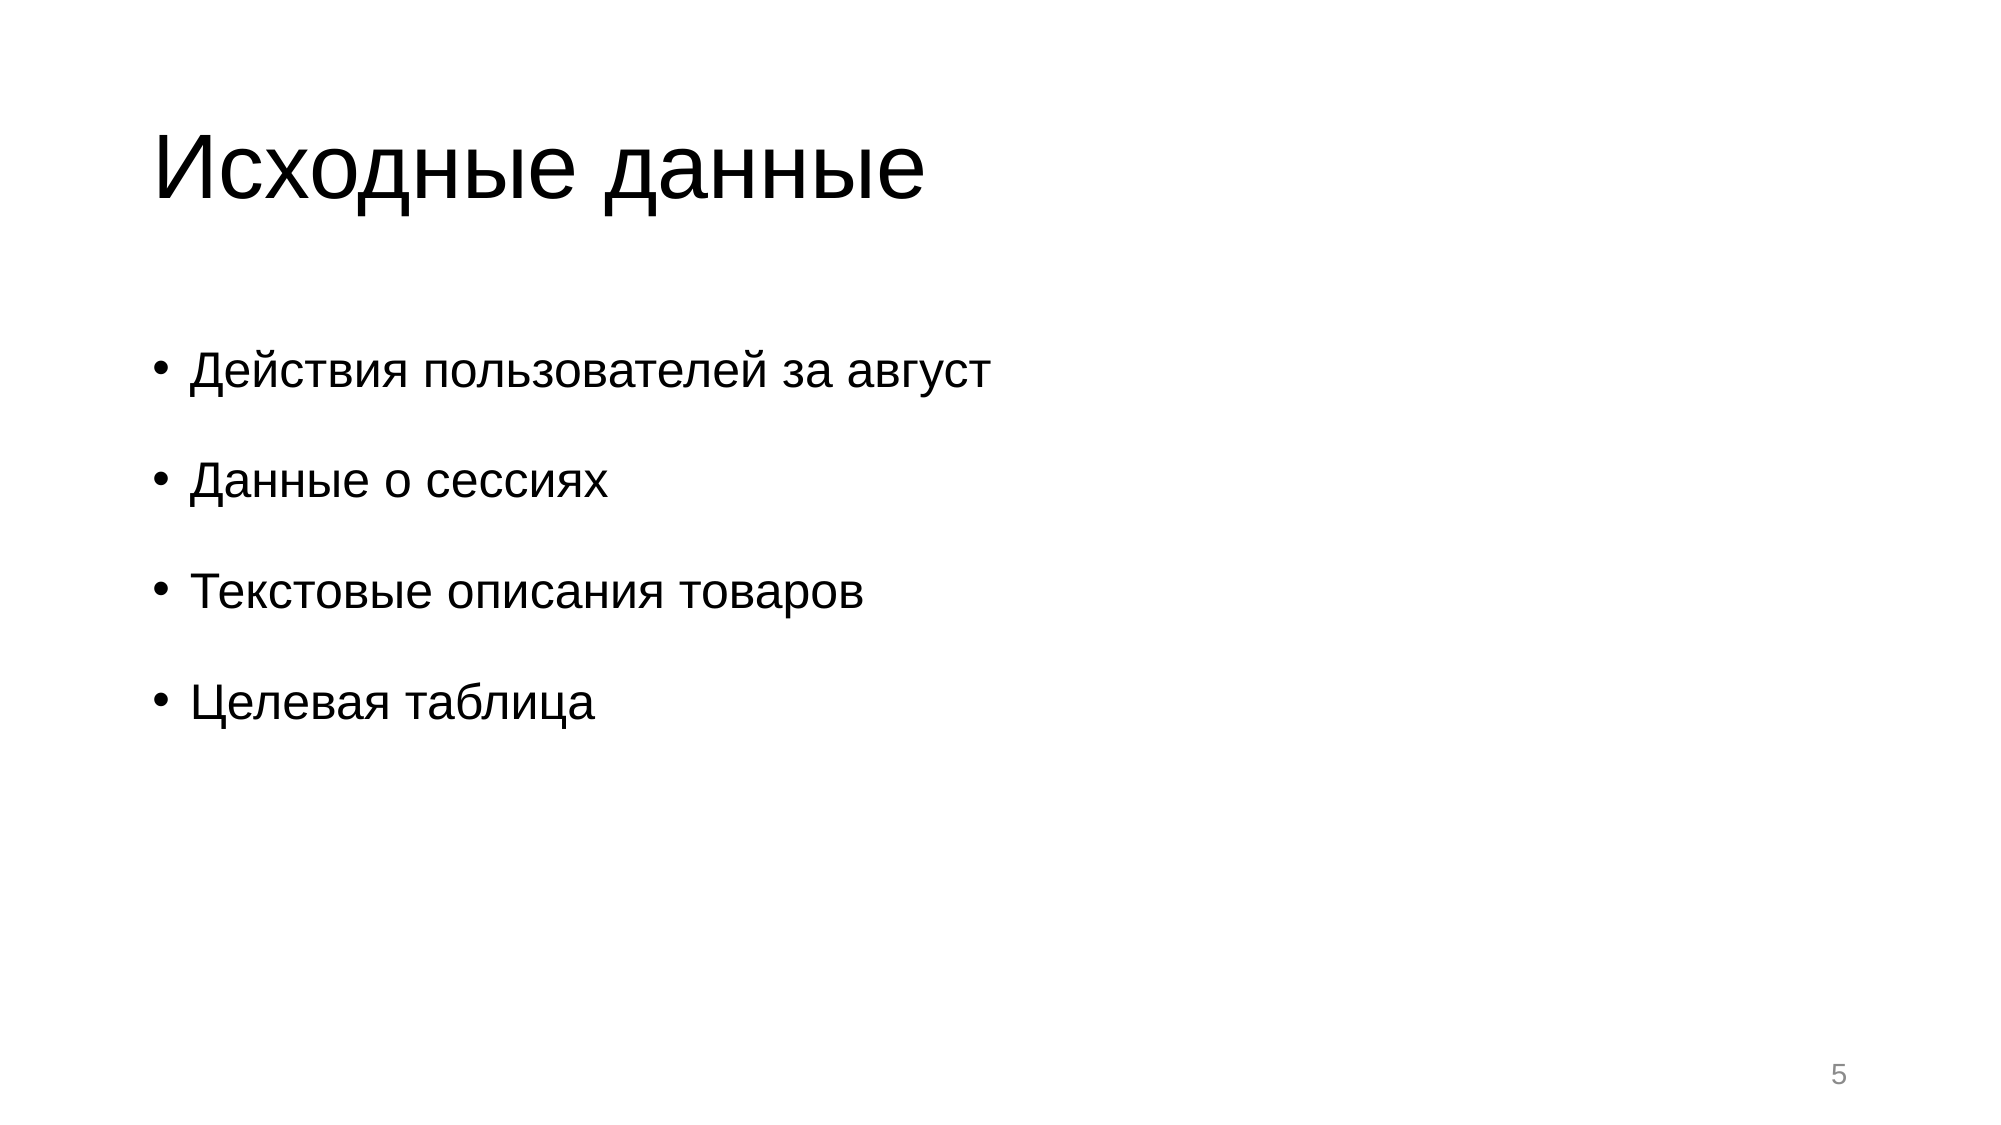

# Исходные данные
Действия пользователей за август
Данные о сессиях
Текстовые описания товаров
Целевая таблица
5